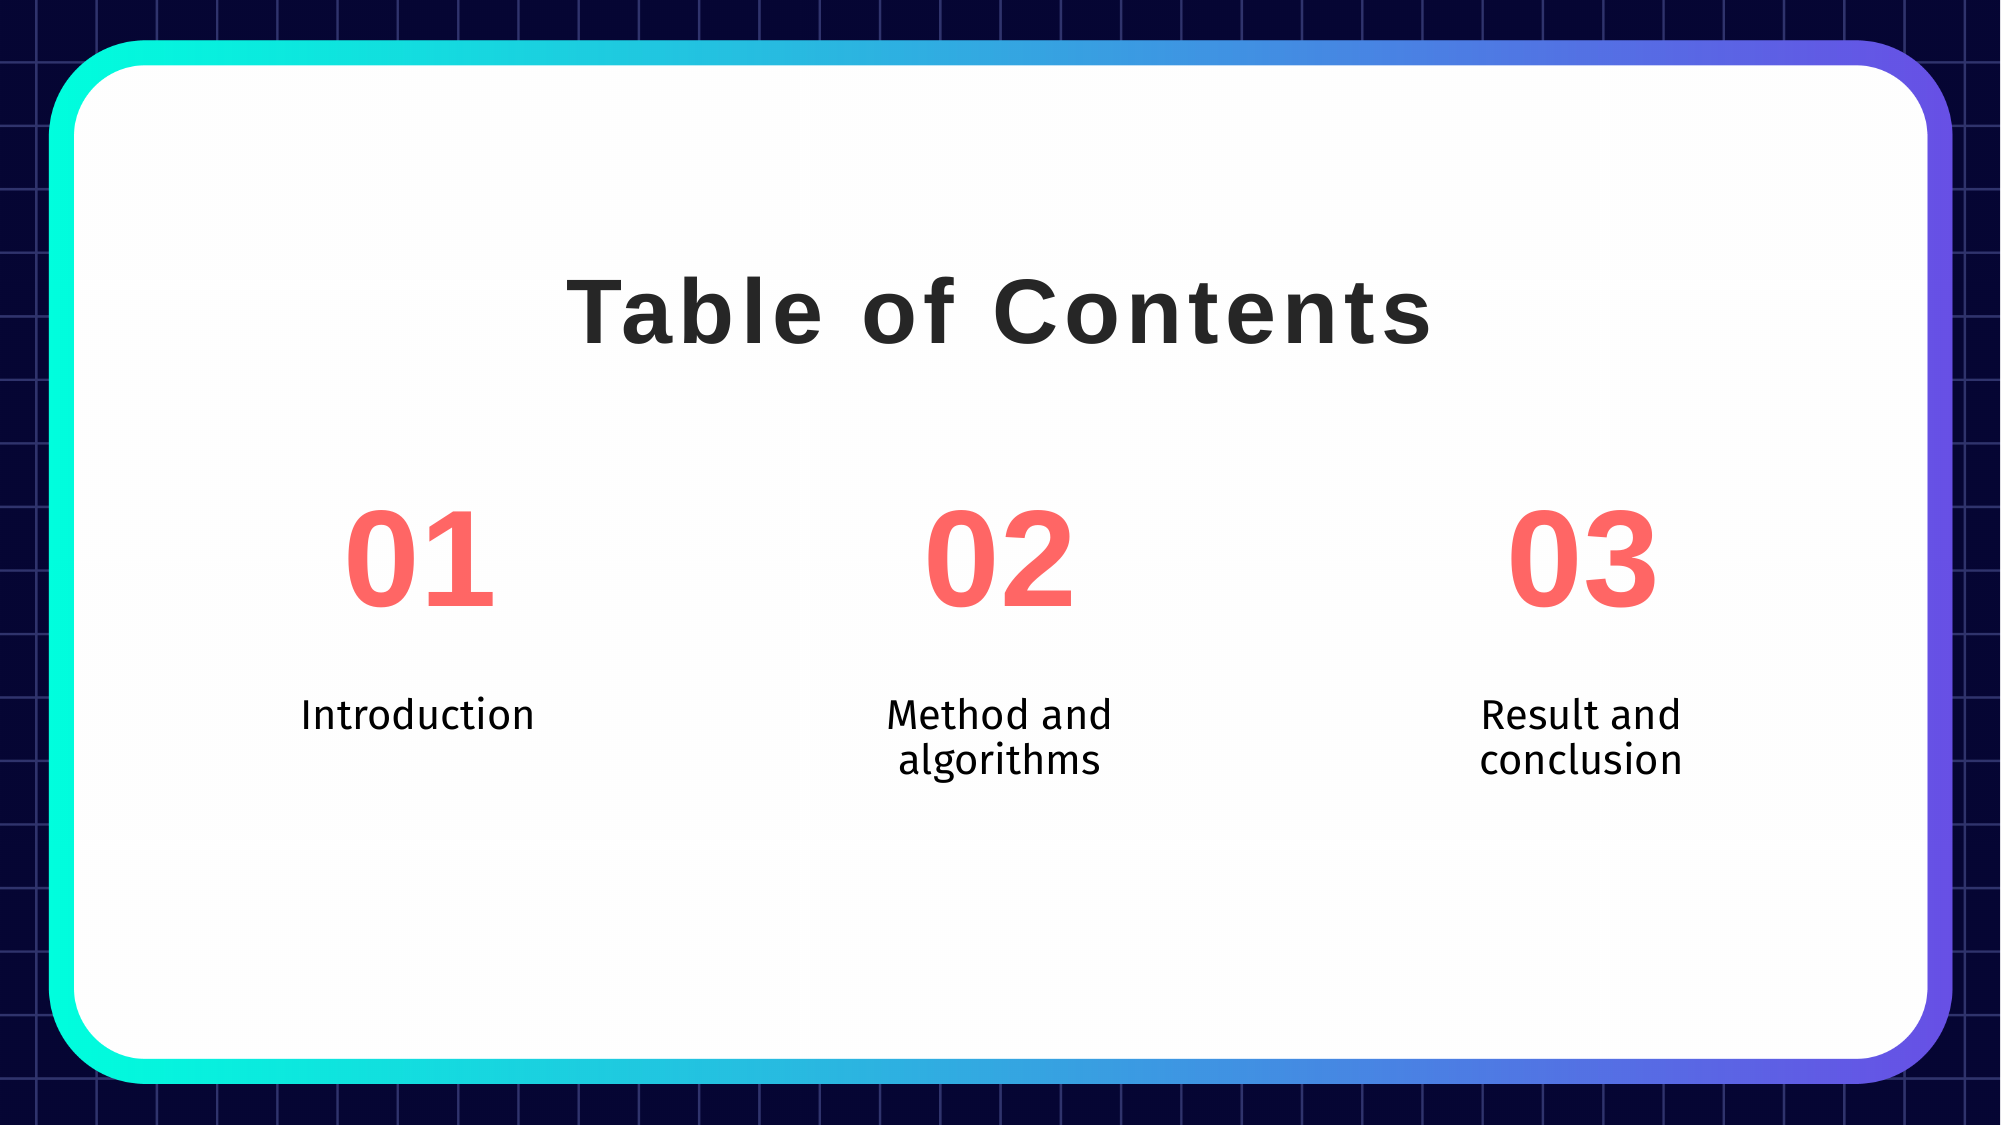

# Table of Contents
01
02
03
Introduction

Method and algorithms

Result and conclusion